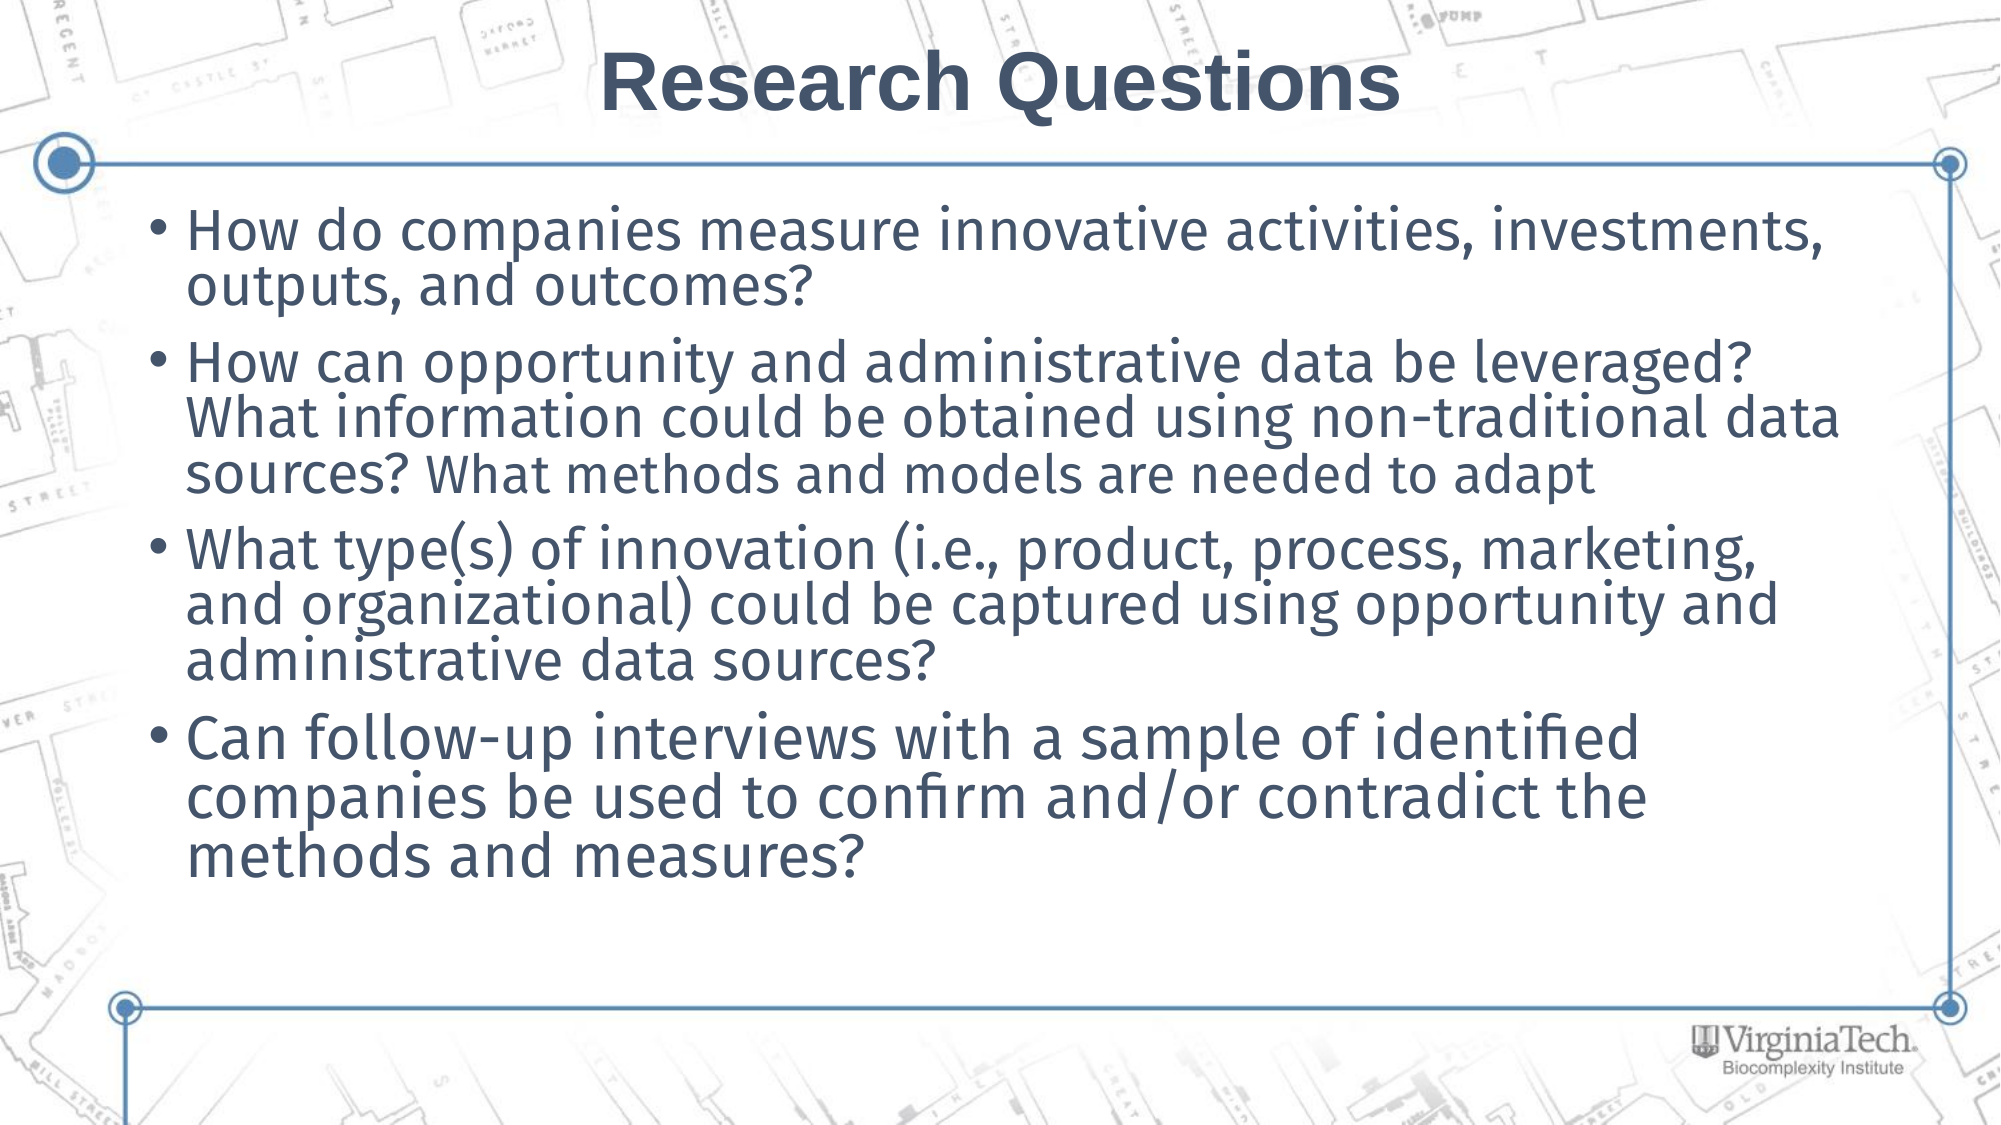

# Research Questions
How do companies measure innovative activities, investments, outputs, and outcomes?
How can opportunity and administrative data be leveraged? What information could be obtained using non-traditional data sources? What methods and models are needed to adapt
What type(s) of innovation (i.e., product, process, marketing, and organizational) could be captured using opportunity and administrative data sources?
Can follow-up interviews with a sample of identified companies be used to confirm and/or contradict the methods and measures?